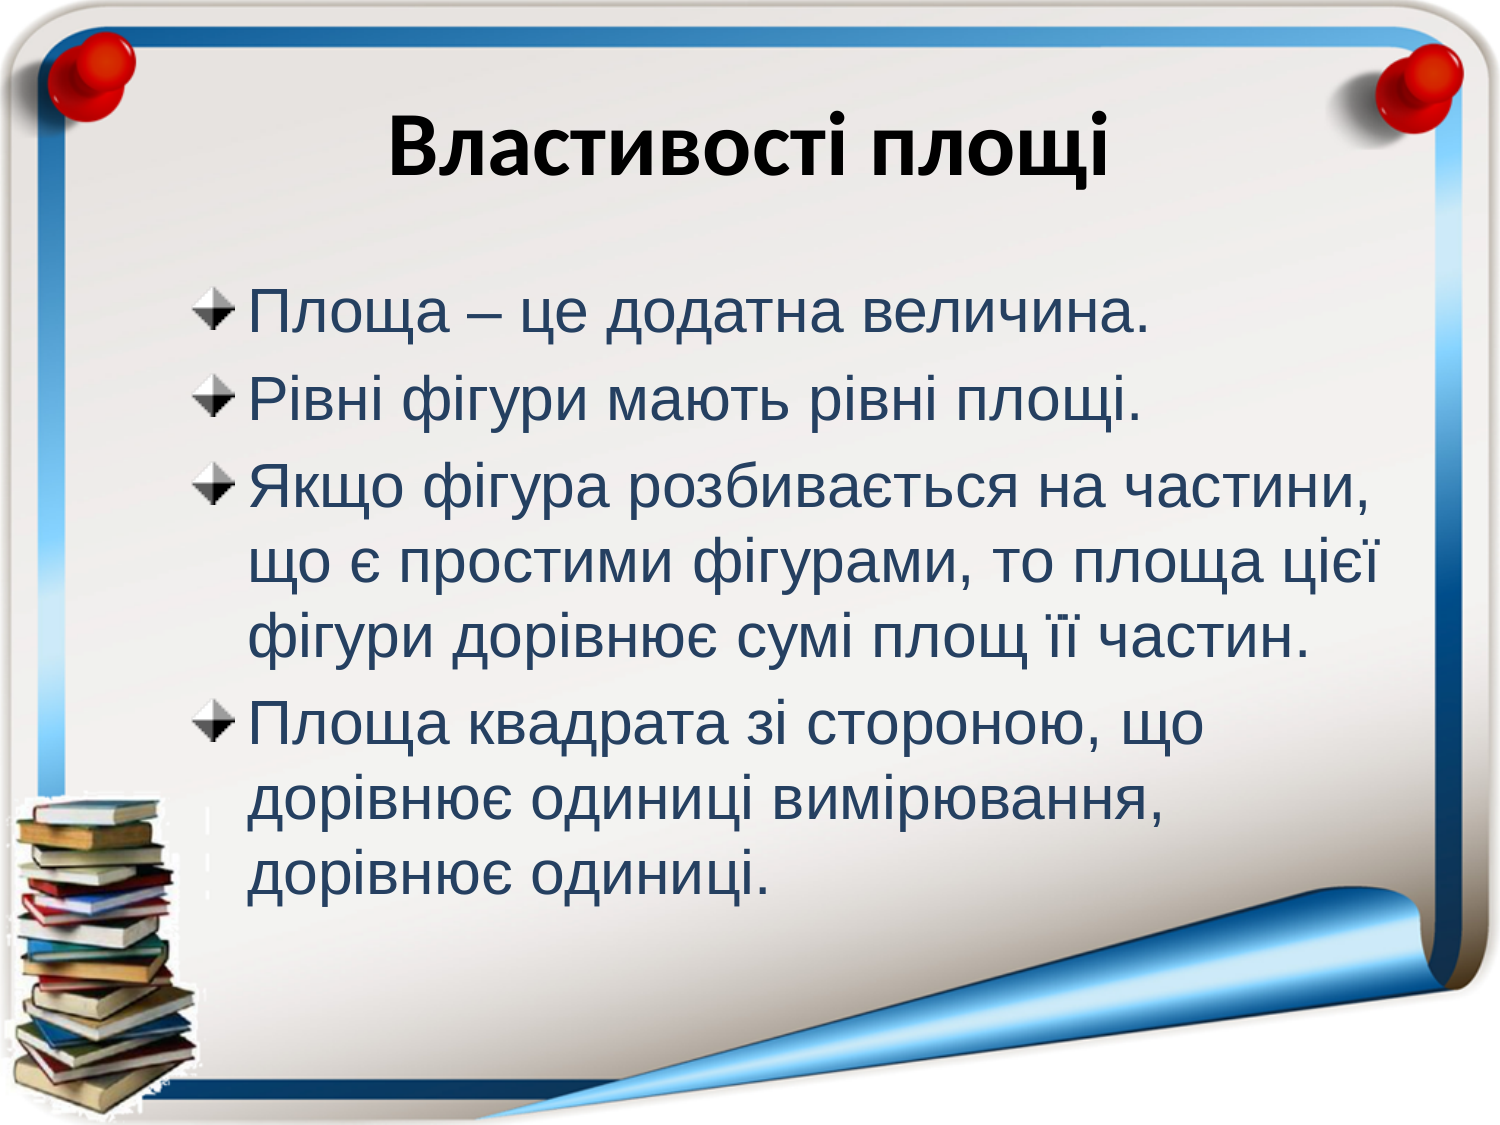

# Властивості площі
Площа – це додатна величина.
Рівні фігури мають рівні площі.
Якщо фігура розбивається на частини, що є простими фігурами, то площа цієї фігури дорівнює сумі площ її частин.
Площа квадрата зі стороною, що дорівнює одиниці вимірювання, дорівнює одиниці.